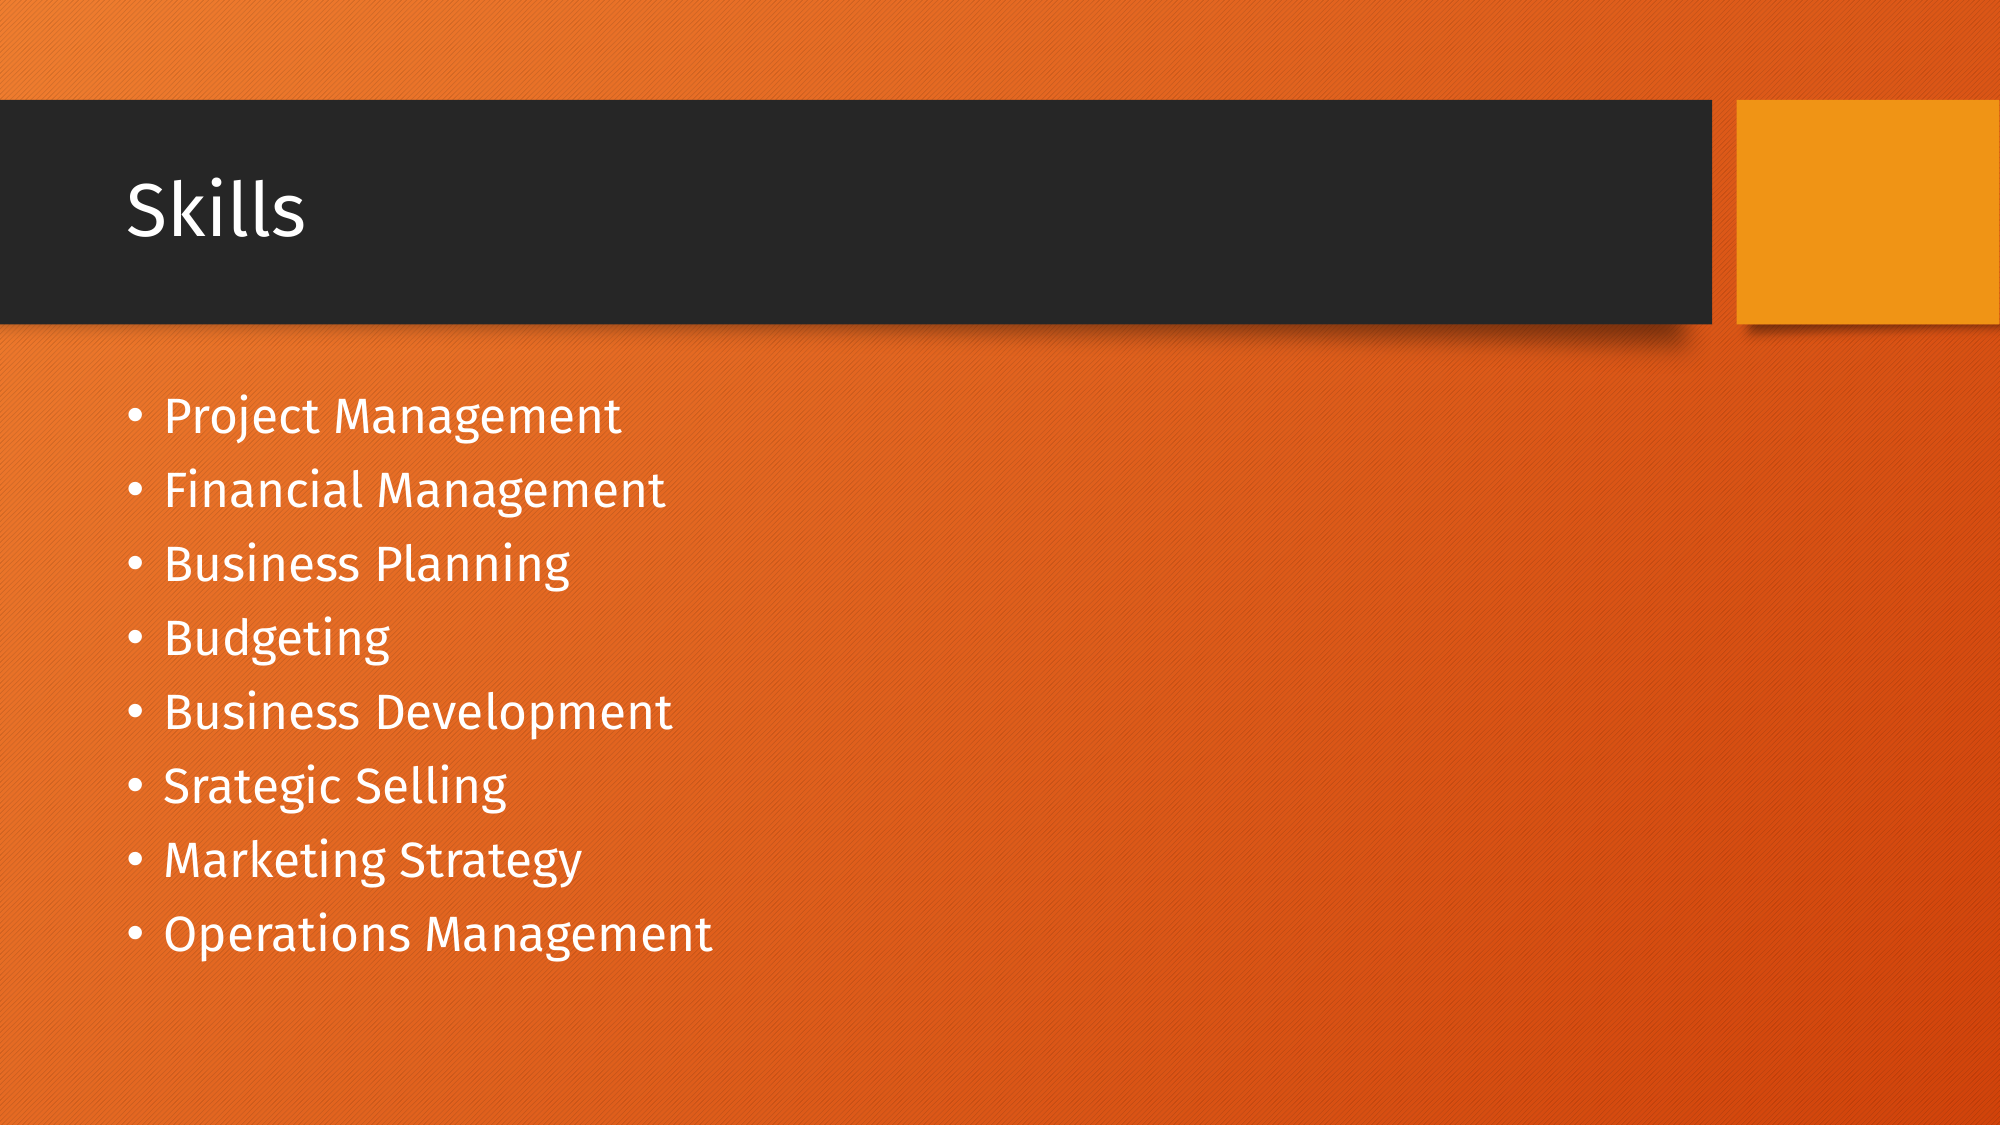

# Skills
Project Management
Financial Management
Business Planning
Budgeting
Business Development
Srategic Selling
Marketing Strategy
Operations Management